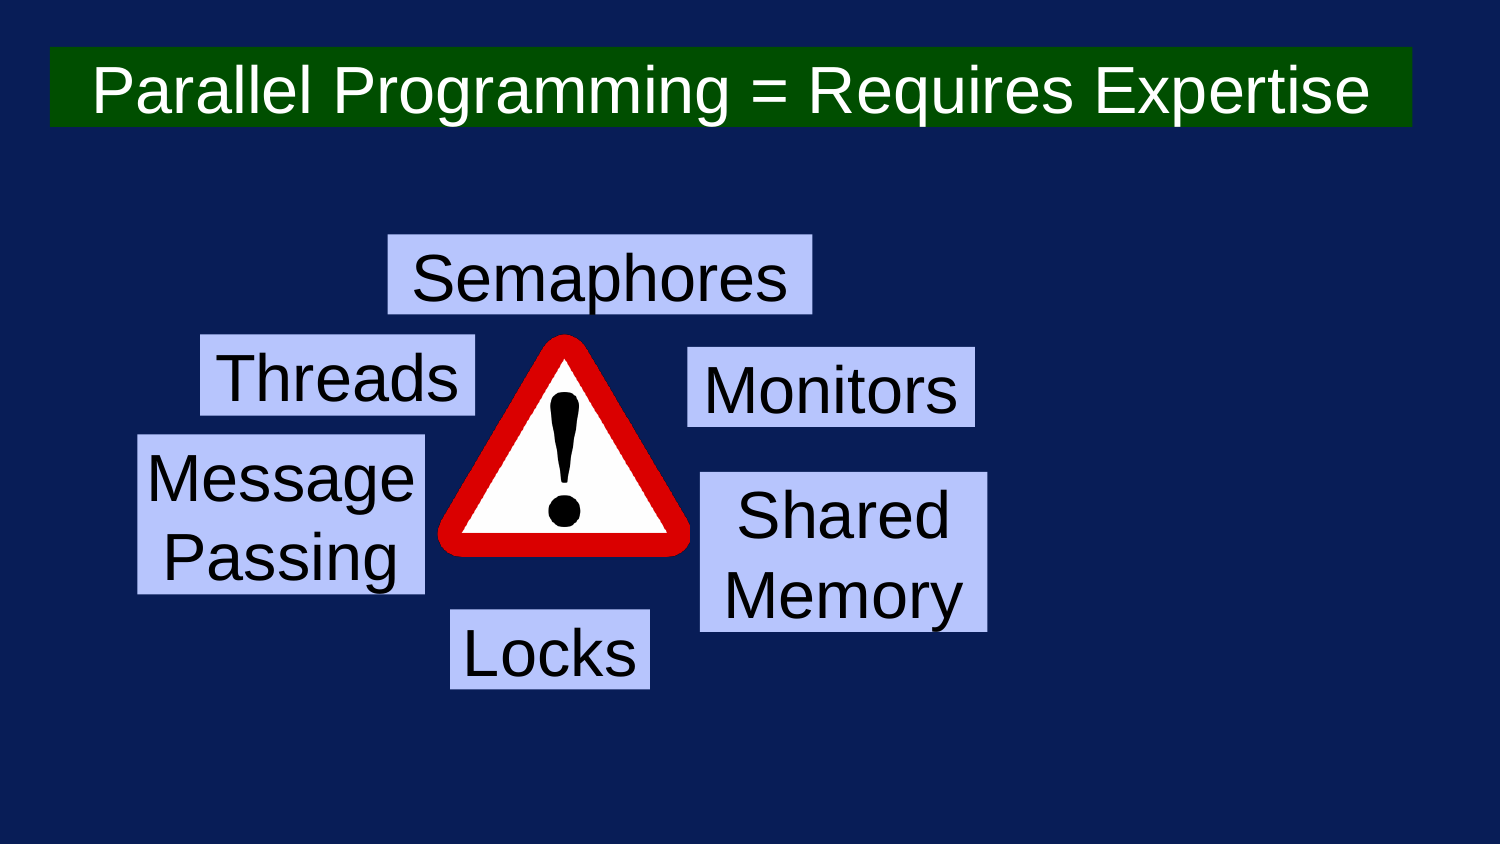

Parallel Programming = Requires Expertise
Semaphores

Threads

Monitors
Message
Passing
Shared
Memory
Locks